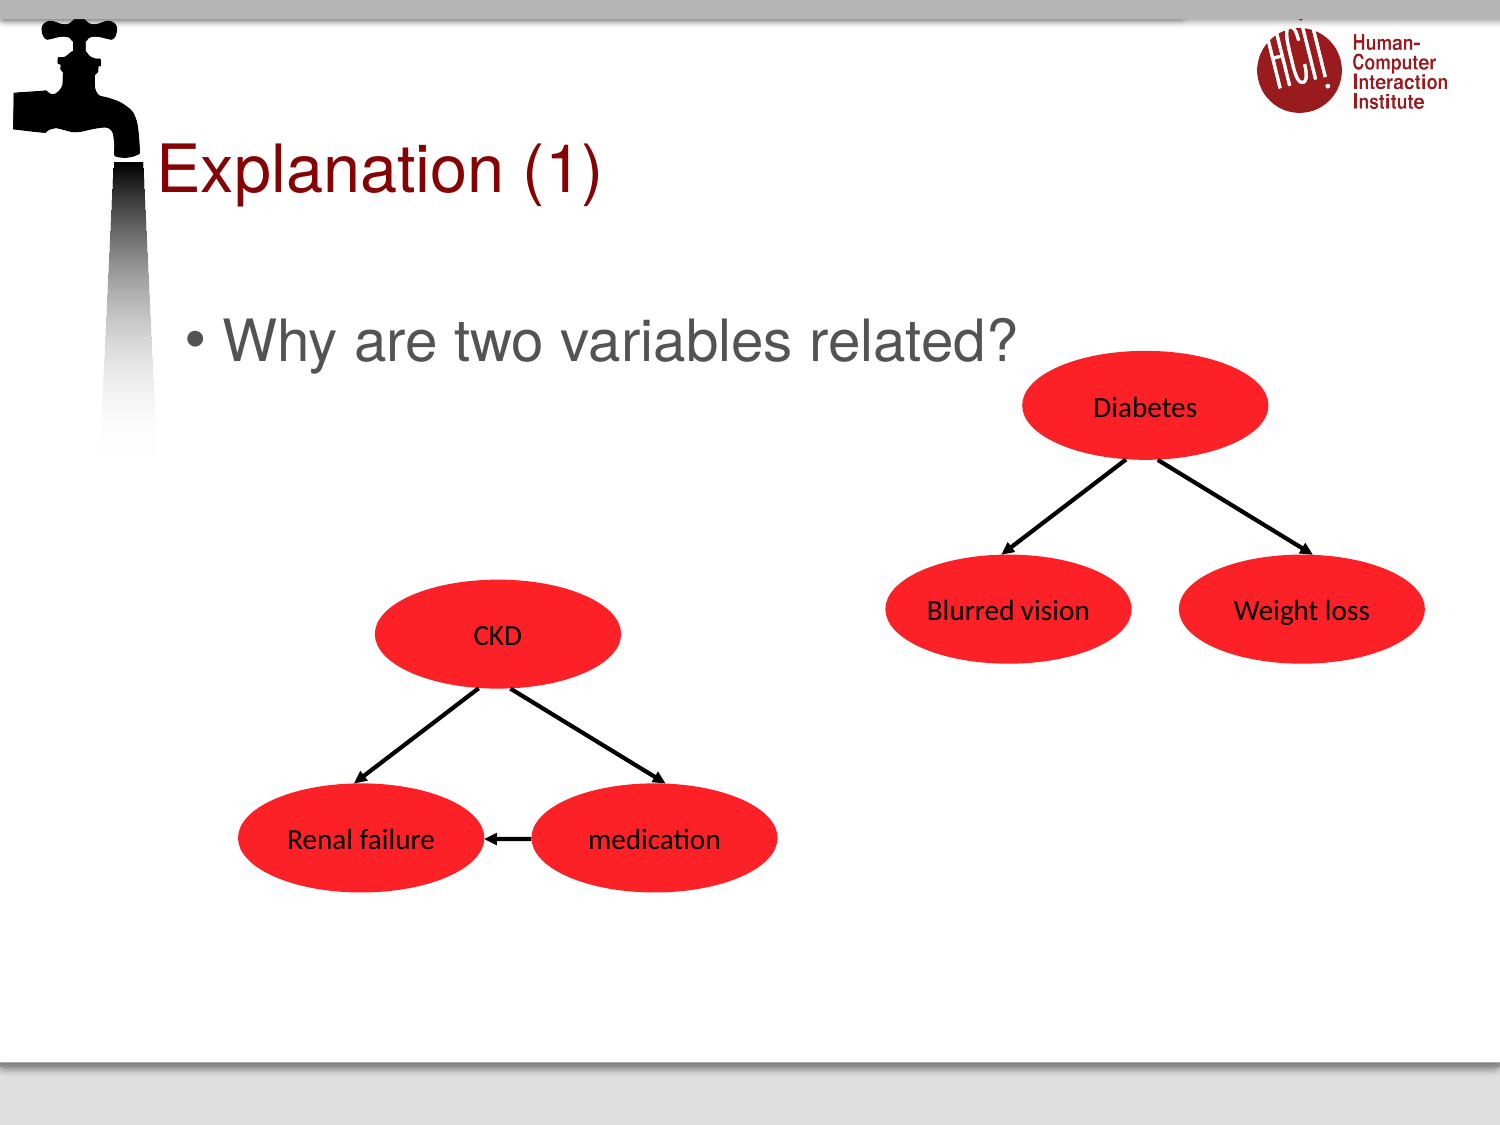

# Explanation (1)
Why are two variables related?

Diabetes

Blurred vision
Weight loss
CKD

Renal failure
medication